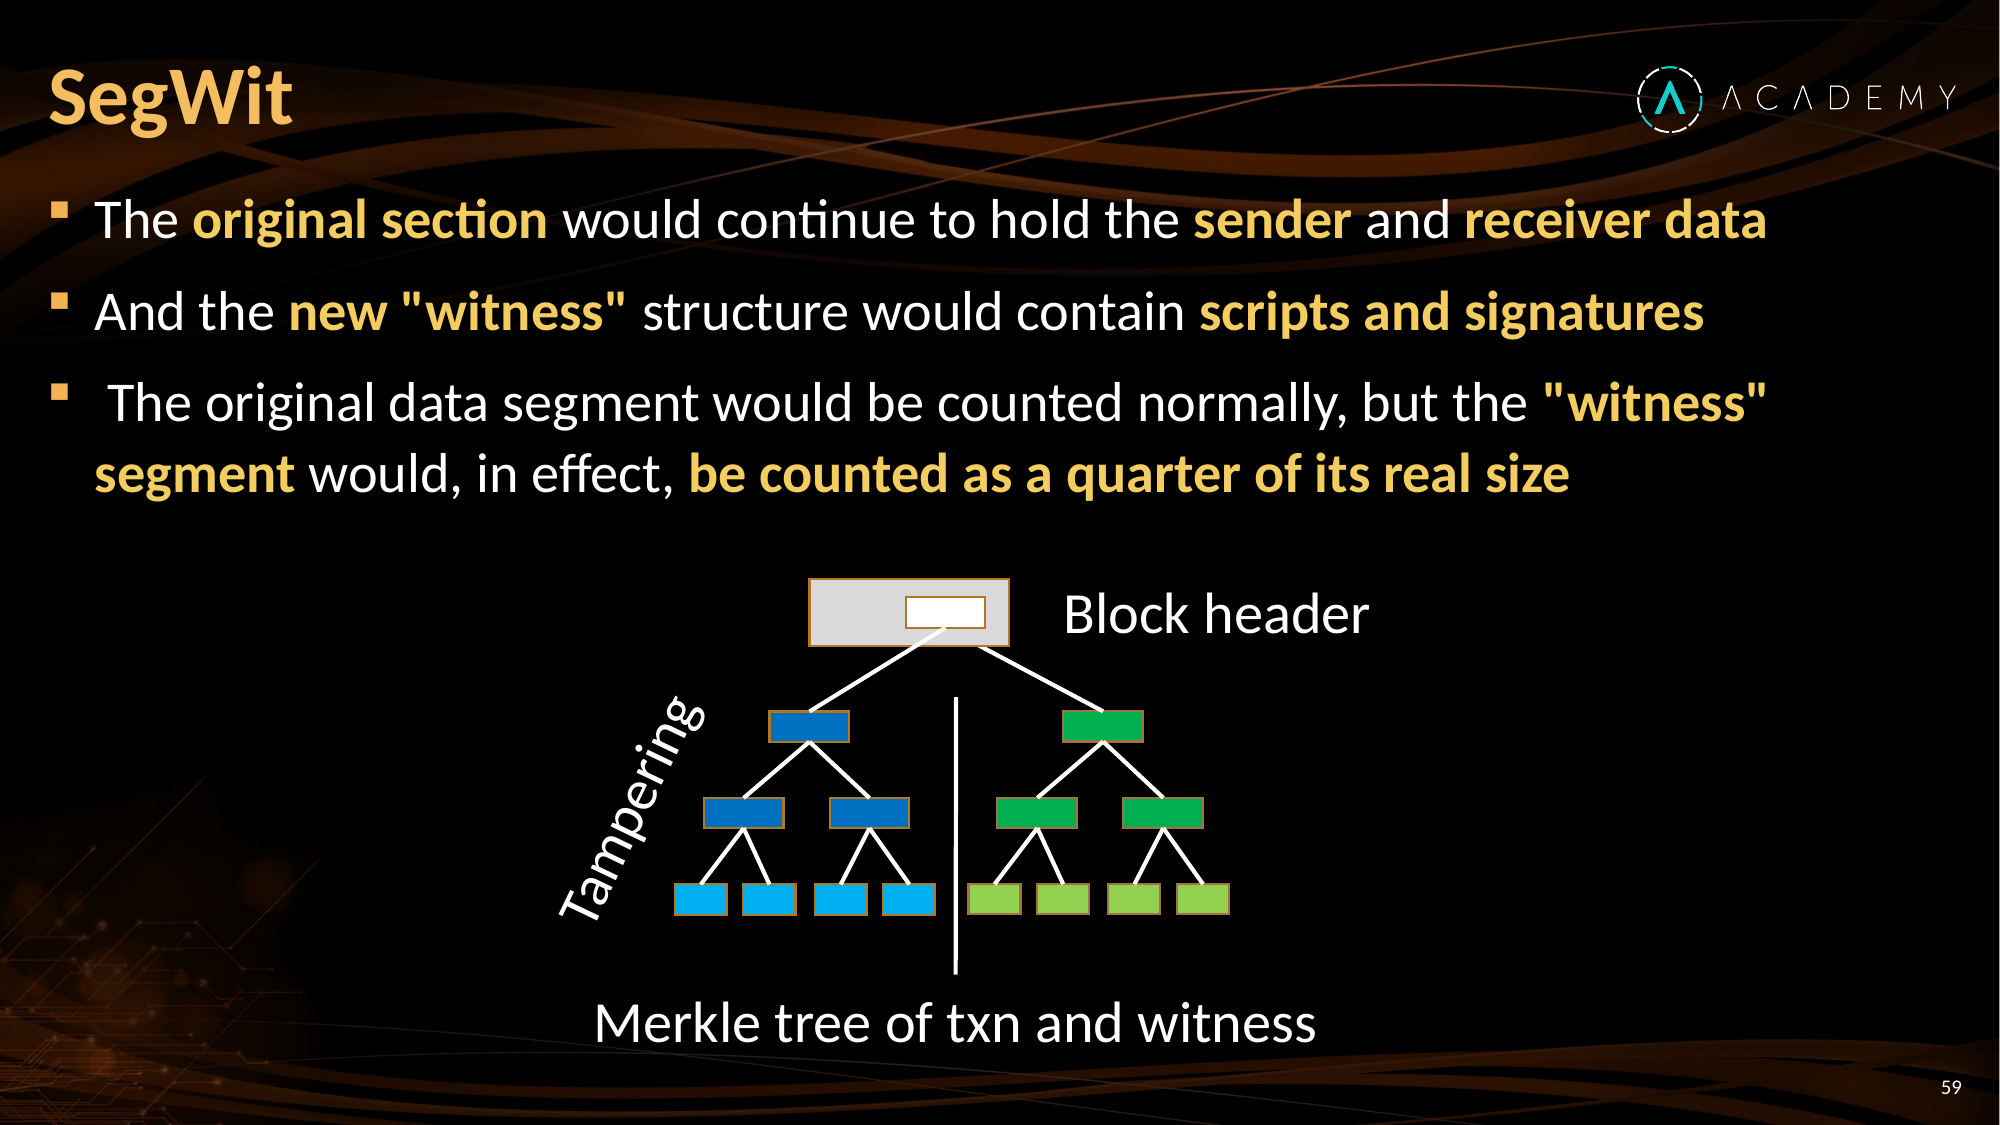

# SegWit
The original section would continue to hold the sender and receiver data
And the new "witness" structure would contain scripts and signatures
 The original data segment would be counted normally, but the "witness" segment would, in effect, be counted as a quarter of its real size
Block header

Tampering

Merkle tree of txn and witness

59